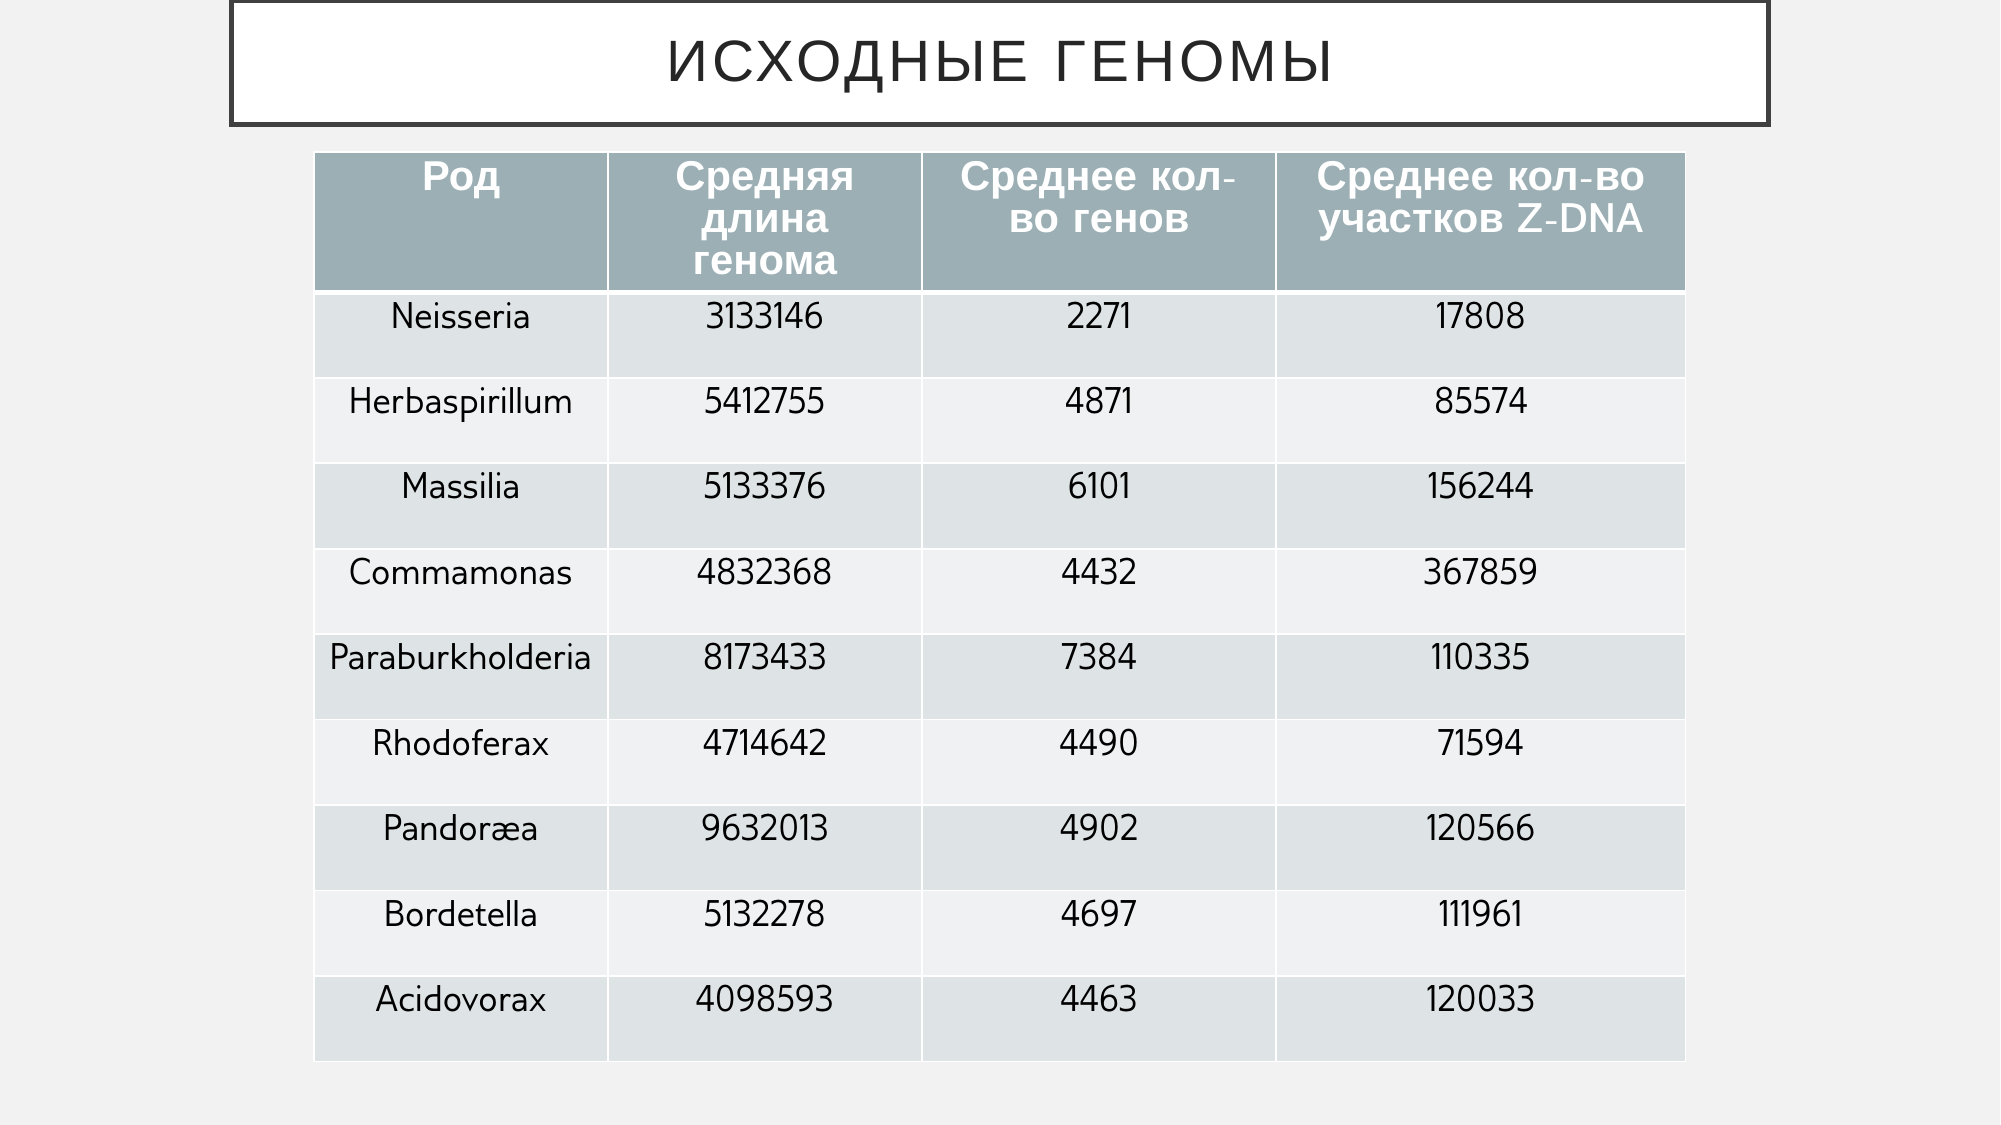

# Исходные геномы
| Род | Средняя длина генома | Среднее кол-во генов | Среднее кол-во участков Z-DNA |
| --- | --- | --- | --- |
| Neisseria | 3133146 | 2271 | 17808 |
| Herbaspirillum | 5412755 | 4871 | 85574 |
| Massilia | 5133376 | 6101 | 156244 |
| Commamonas | 4832368 | 4432 | 367859 |
| Paraburkholderia | 8173433 | 7384 | 110335 |
| Rhodoferax | 4714642 | 4490 | 71594 |
| Pandoraea | 9632013 | 4902 | 120566 |
| Bordetella | 5132278 | 4697 | 111961 |
| Acidovorax | 4098593 | 4463 | 120033 |